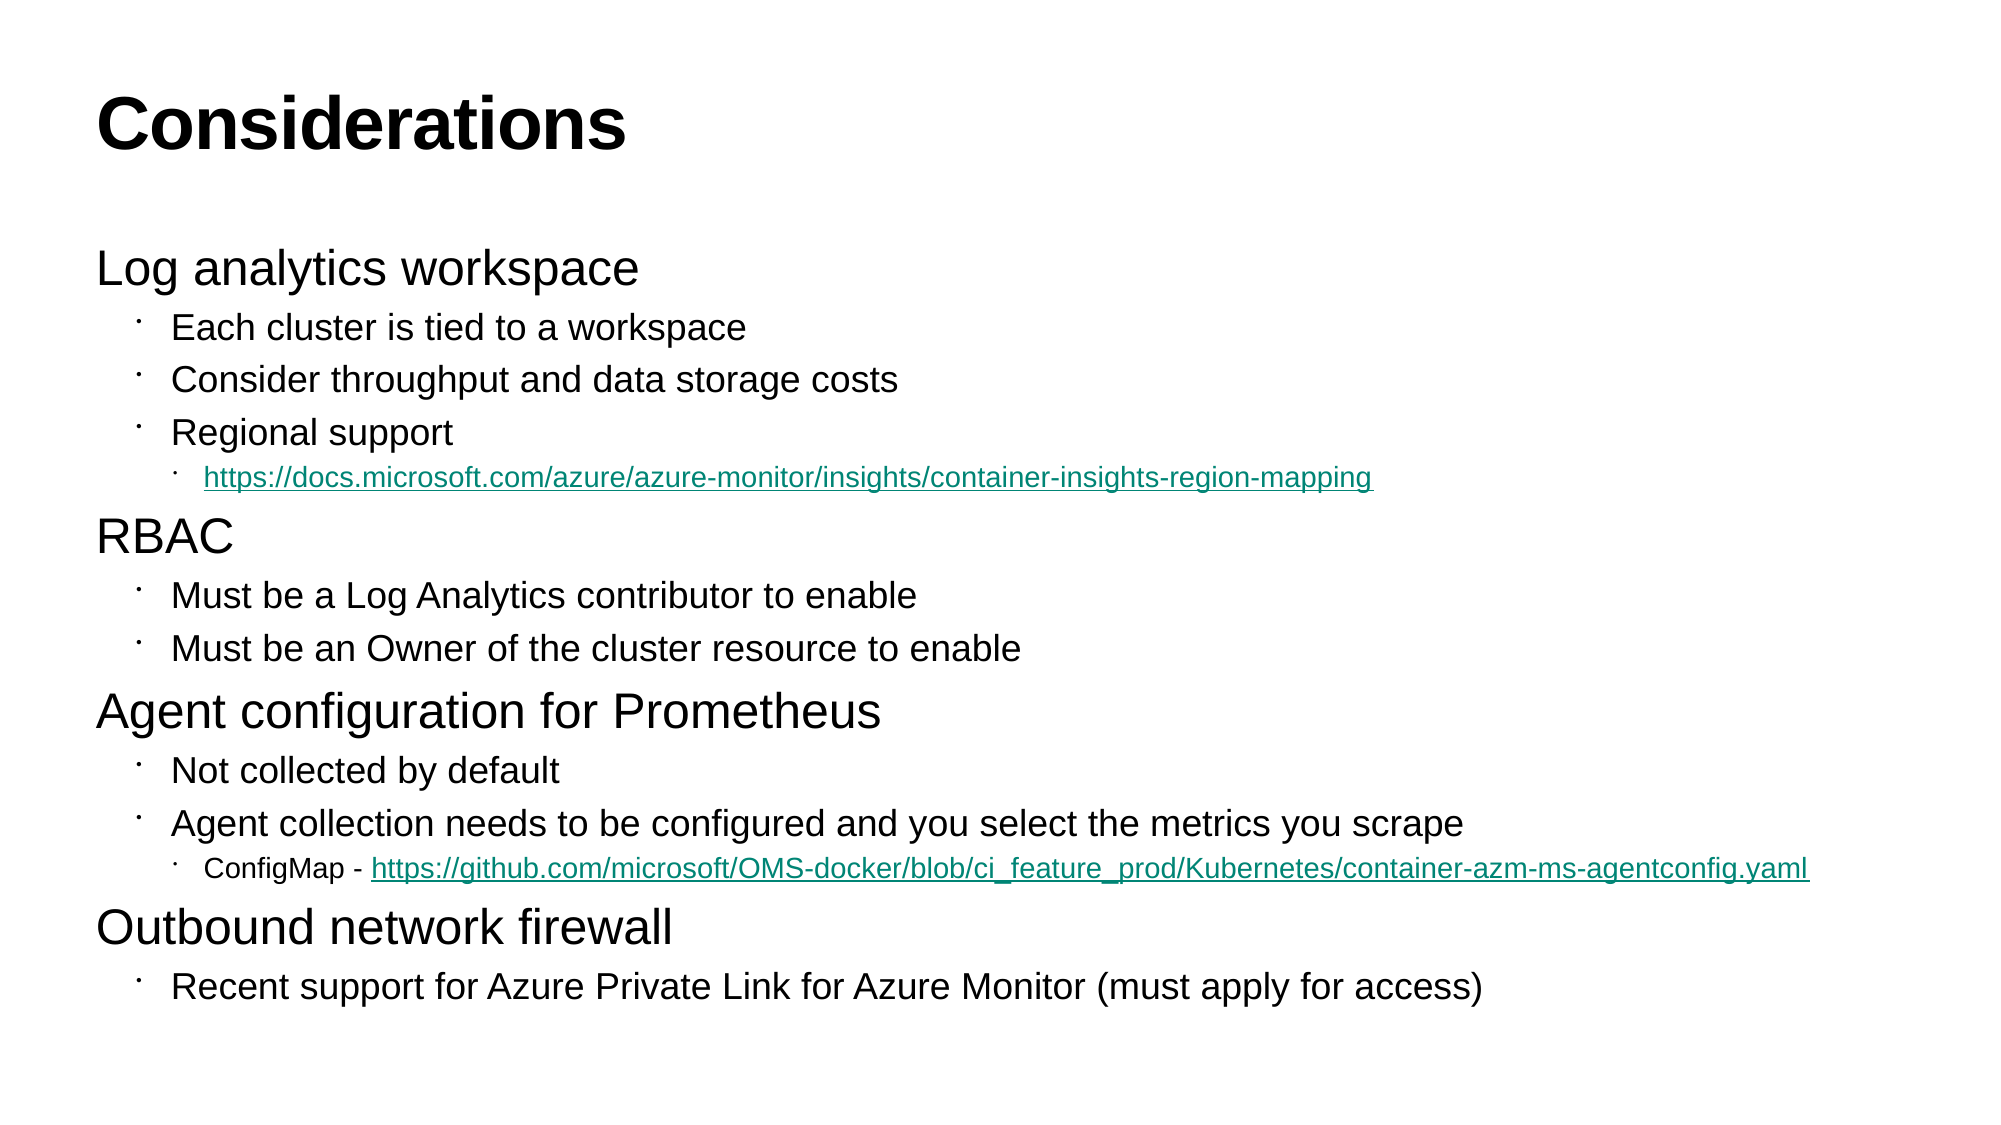

# Considerations
Log analytics workspace
Each cluster is tied to a workspace
Consider throughput and data storage costs
Regional support
https://docs.microsoft.com/azure/azure-monitor/insights/container-insights-region-mapping
RBAC
Must be a Log Analytics contributor to enable
Must be an Owner of the cluster resource to enable
Agent configuration for Prometheus
Not collected by default
Agent collection needs to be configured and you select the metrics you scrape
ConfigMap - https://github.com/microsoft/OMS-docker/blob/ci_feature_prod/Kubernetes/container-azm-ms-agentconfig.yaml
Outbound network firewall
Recent support for Azure Private Link for Azure Monitor (must apply for access)